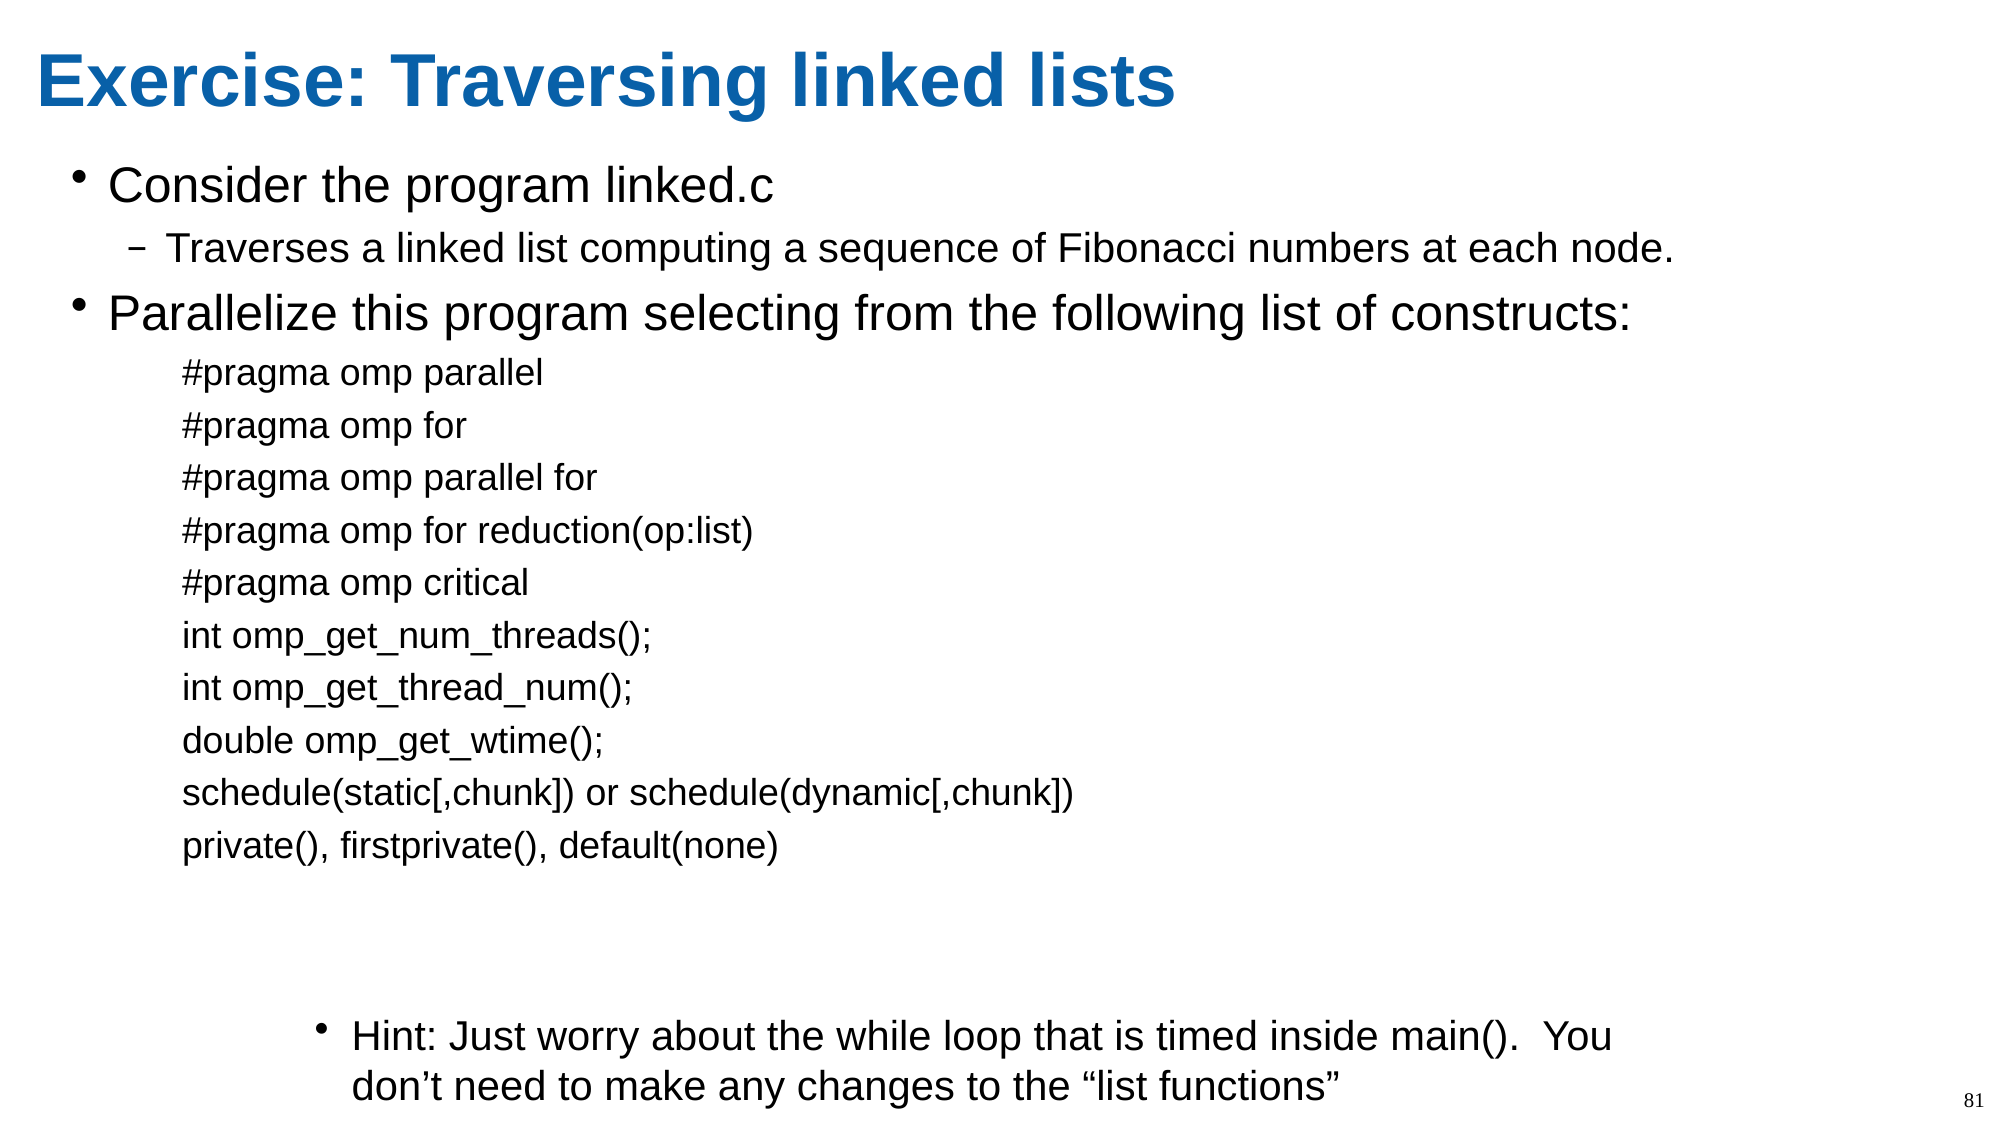

# Exercise: Traversing linked lists
Consider the program linked.c
Traverses a linked list computing a sequence of Fibonacci numbers at each node.
Parallelize this program selecting from the following list of constructs:
#pragma omp parallel
#pragma omp for
#pragma omp parallel for
#pragma omp for reduction(op:list)
#pragma omp critical
int omp_get_num_threads();
int omp_get_thread_num();
double omp_get_wtime();
schedule(static[,chunk]) or schedule(dynamic[,chunk])
private(), firstprivate(), default(none)
Hint: Just worry about the while loop that is timed inside main().  You don’t need to make any changes to the “list functions”
81